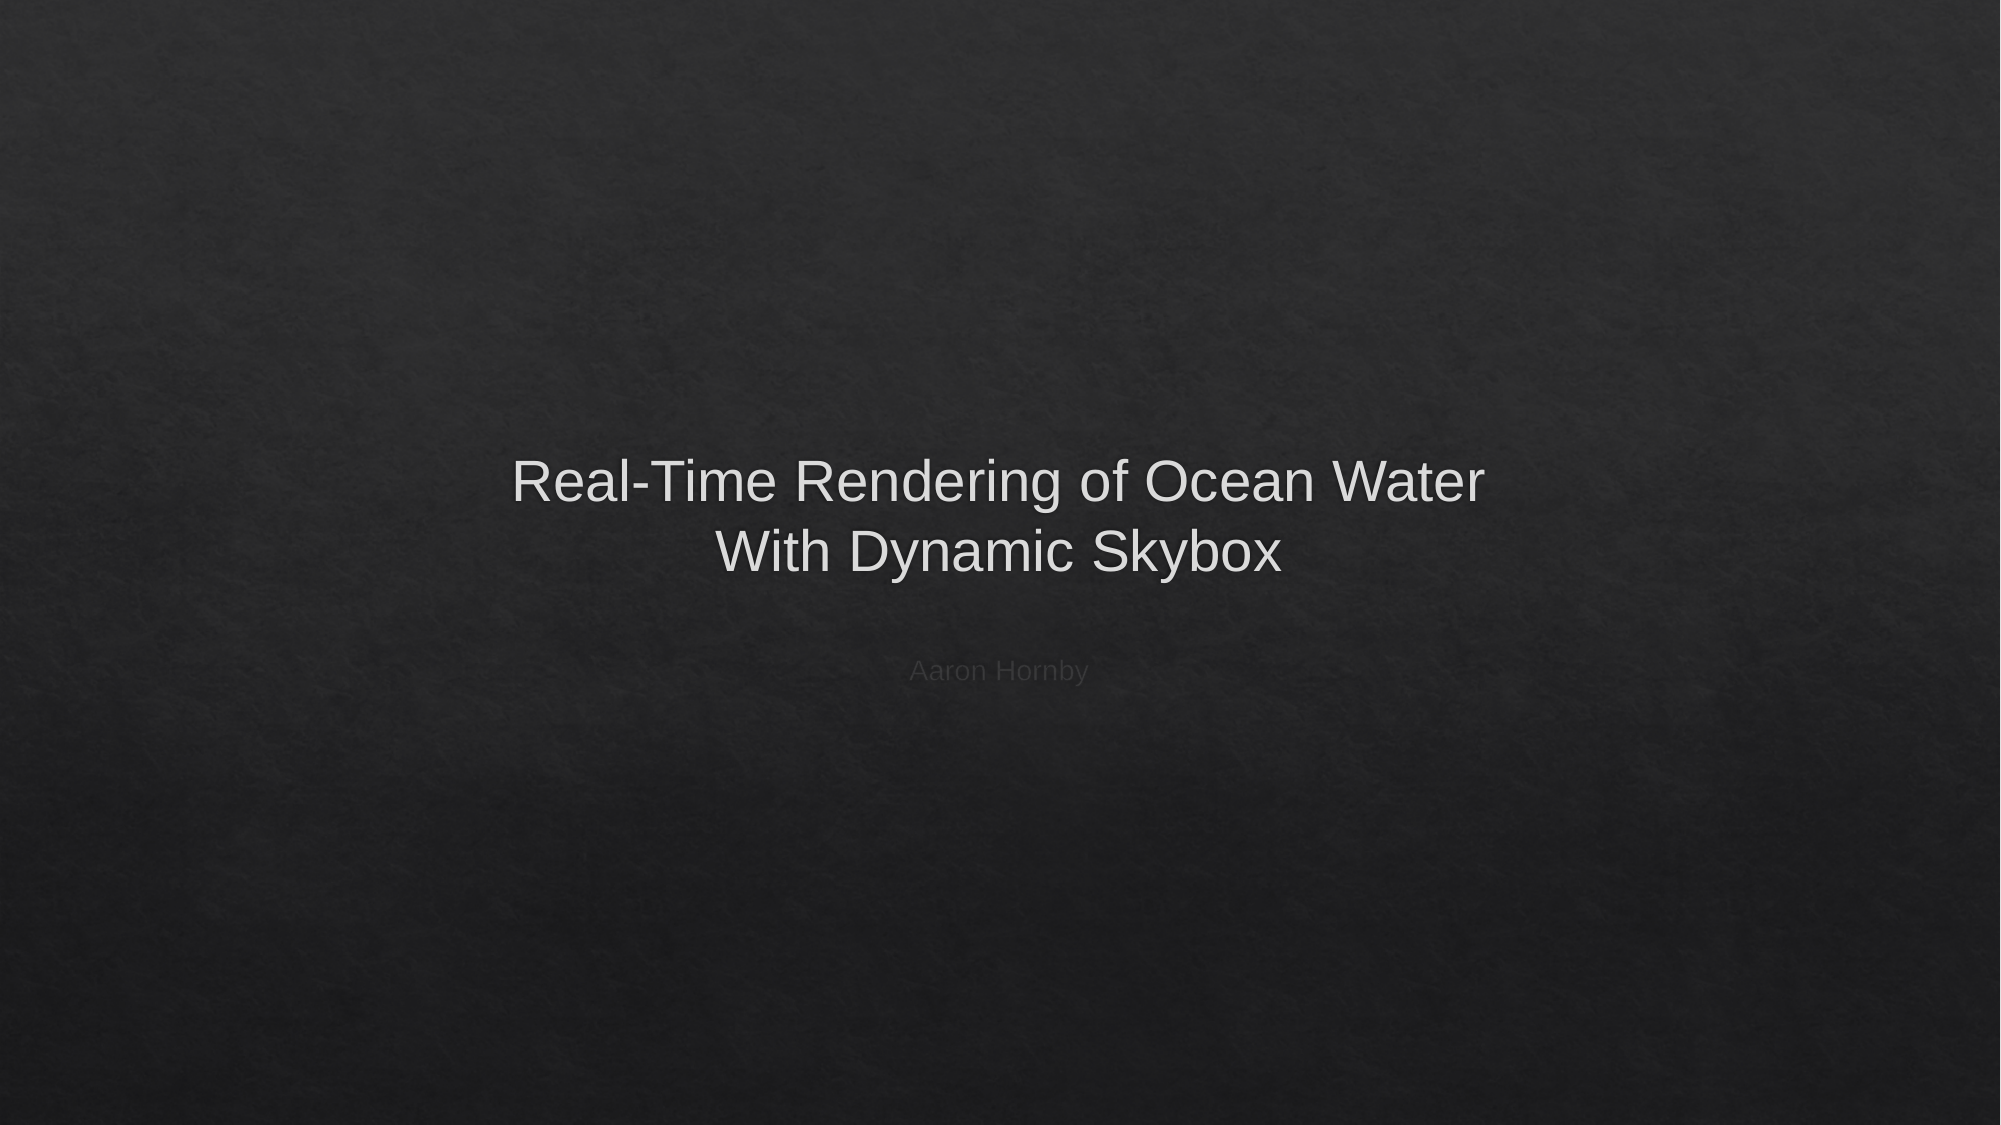

# Real-Time Rendering of Ocean Water With Dynamic Skybox

Aaron Hornby